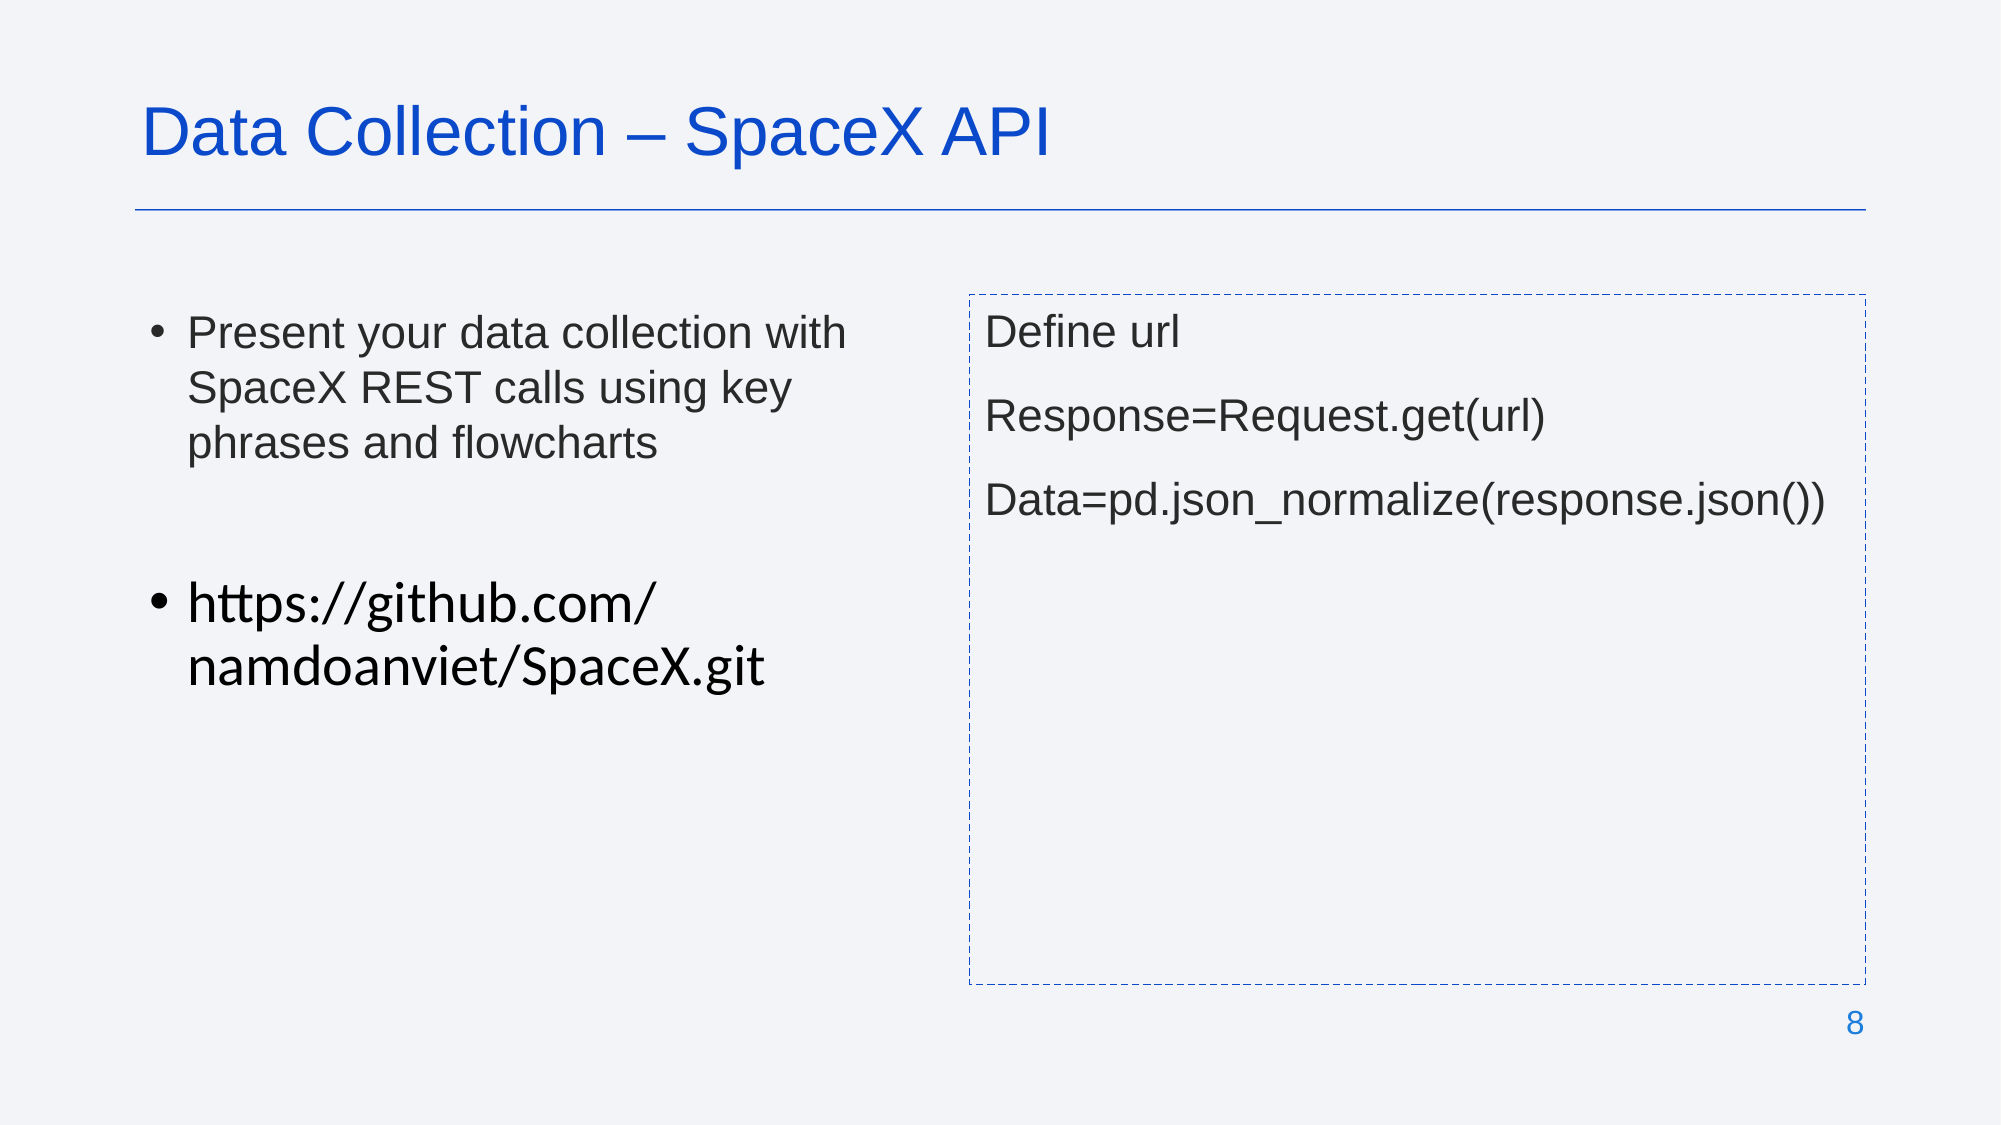

Data Collection – SpaceX API
Define url
Response=Request.get(url)
Data=pd.json_normalize(response.json())

Present your data collection with SpaceX REST calls using key phrases and flowcharts

https://github.com/namdoanviet/SpaceX.git

8